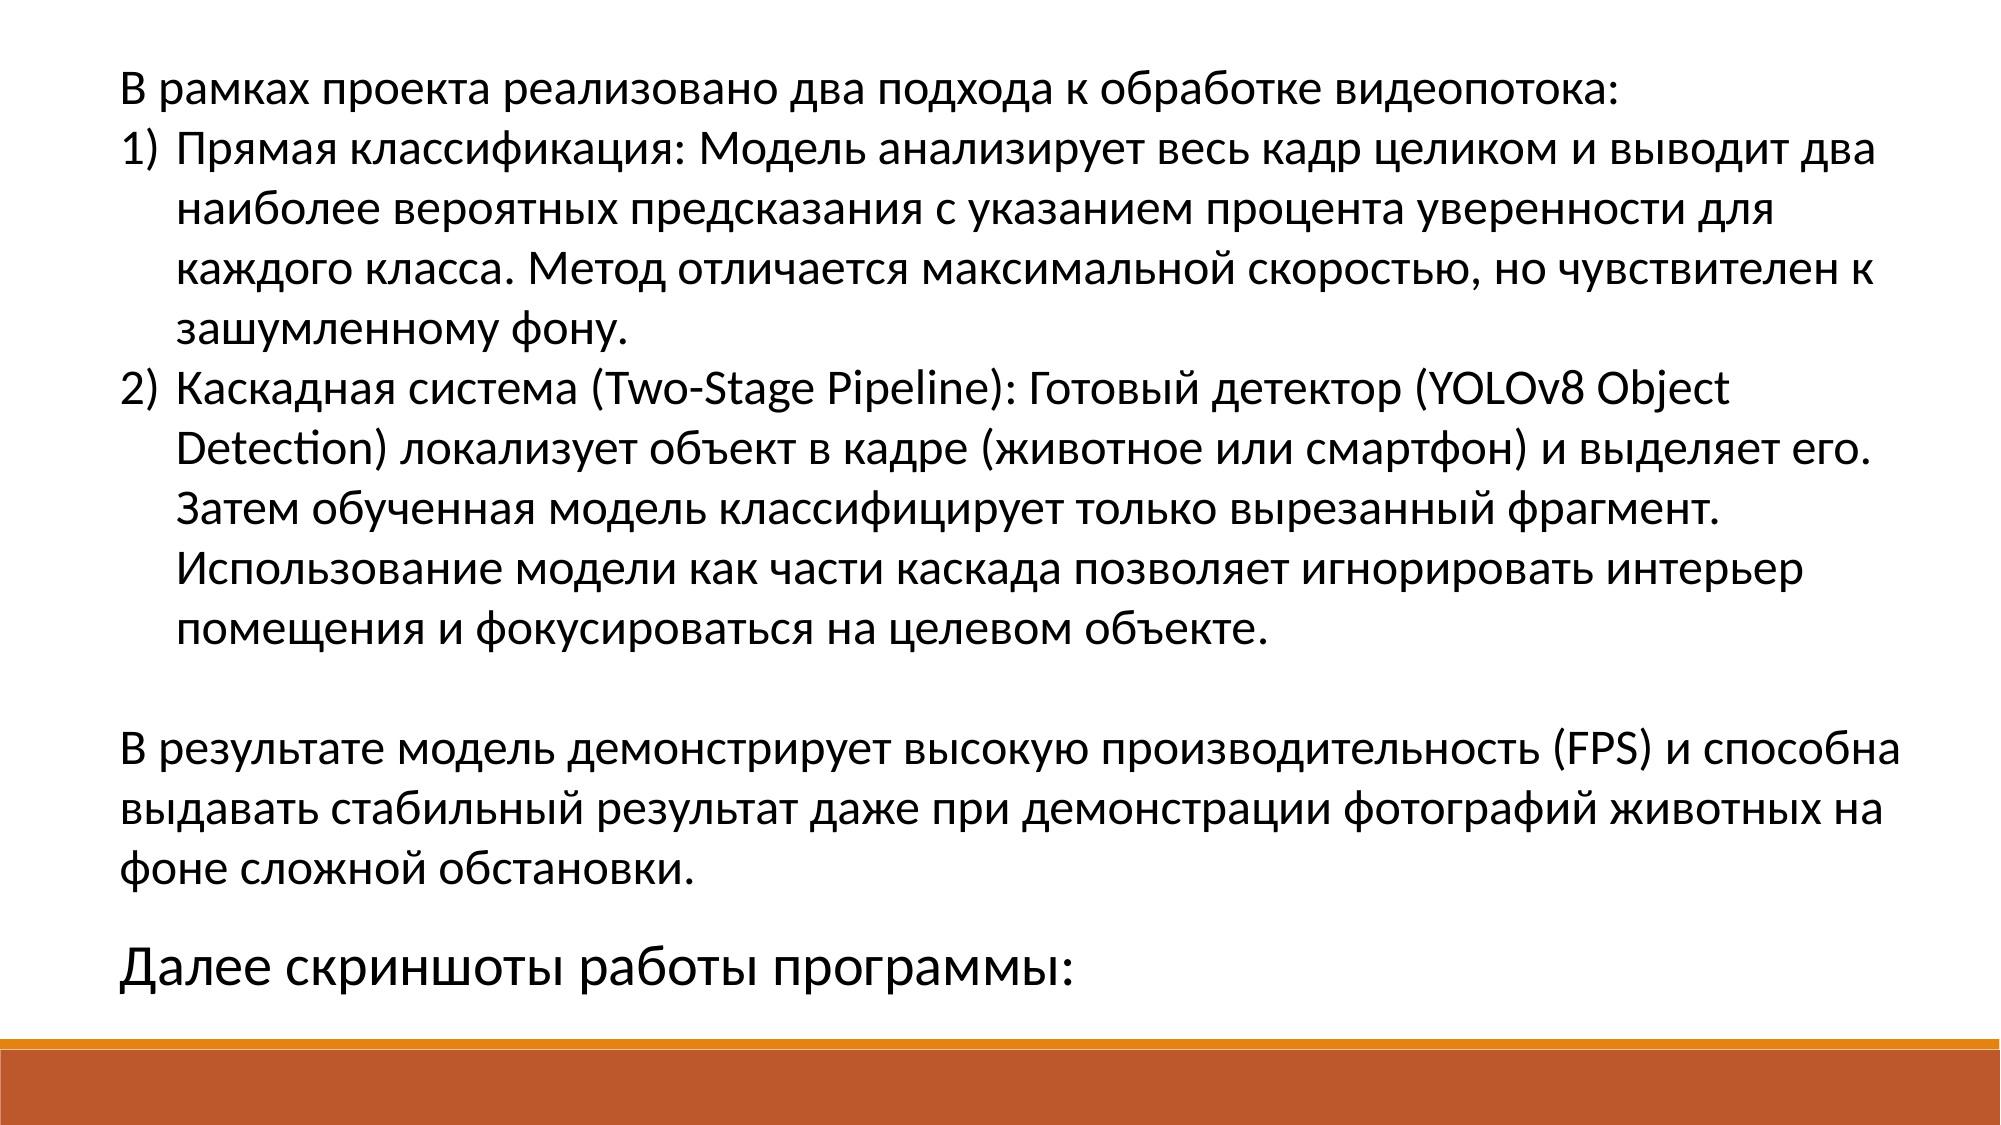

В рамках проекта реализовано два подхода к обработке видеопотока:
Прямая классификация: Модель анализирует весь кадр целиком и выводит два наиболее вероятных предсказания с указанием процента уверенности для каждого класса. Метод отличается максимальной скоростью, но чувствителен к зашумленному фону.
Каскадная система (Two-Stage Pipeline): Готовый детектор (YOLOv8 Object Detection) локализует объект в кадре (животное или смартфон) и выделяет его. Затем обученная модель классифицирует только вырезанный фрагмент. Использование модели как части каскада позволяет игнорировать интерьер помещения и фокусироваться на целевом объекте.

В результате модель демонстрирует высокую производительность (FPS) и способна выдавать стабильный результат даже при демонстрации фотографий животных на фоне сложной обстановки.
Далее скриншоты работы программы: